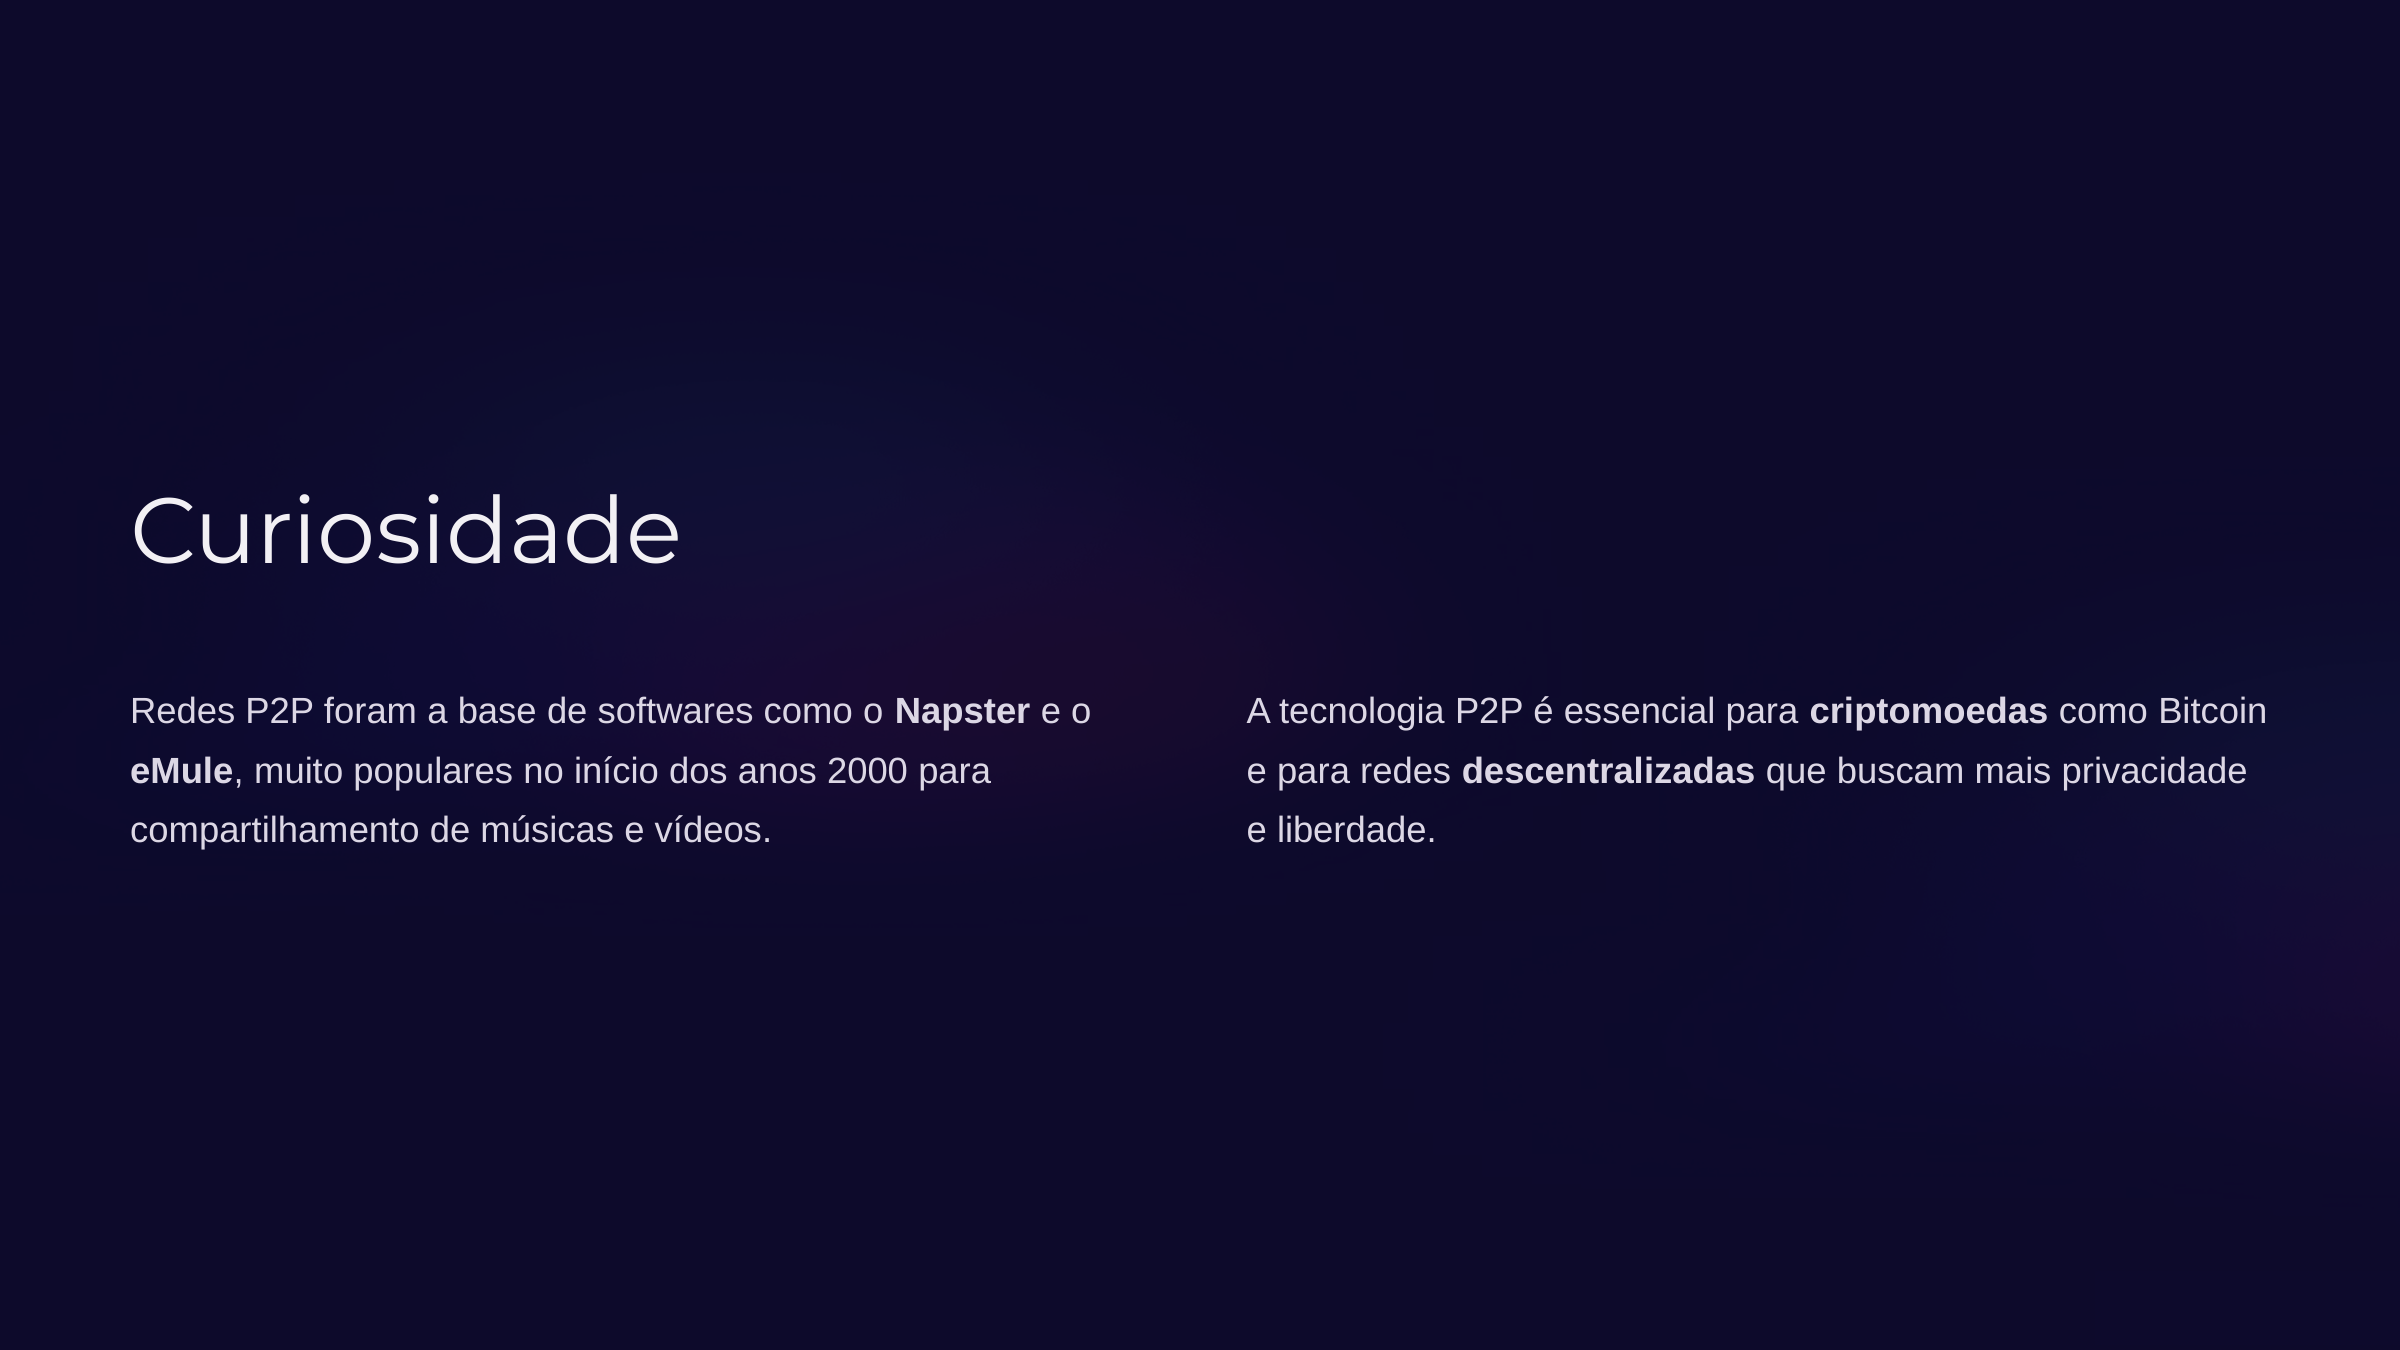

Curiosidade
Redes P2P foram a base de softwares como o Napster e o eMule, muito populares no início dos anos 2000 para compartilhamento de músicas e vídeos.
A tecnologia P2P é essencial para criptomoedas como Bitcoin e para redes descentralizadas que buscam mais privacidade e liberdade.